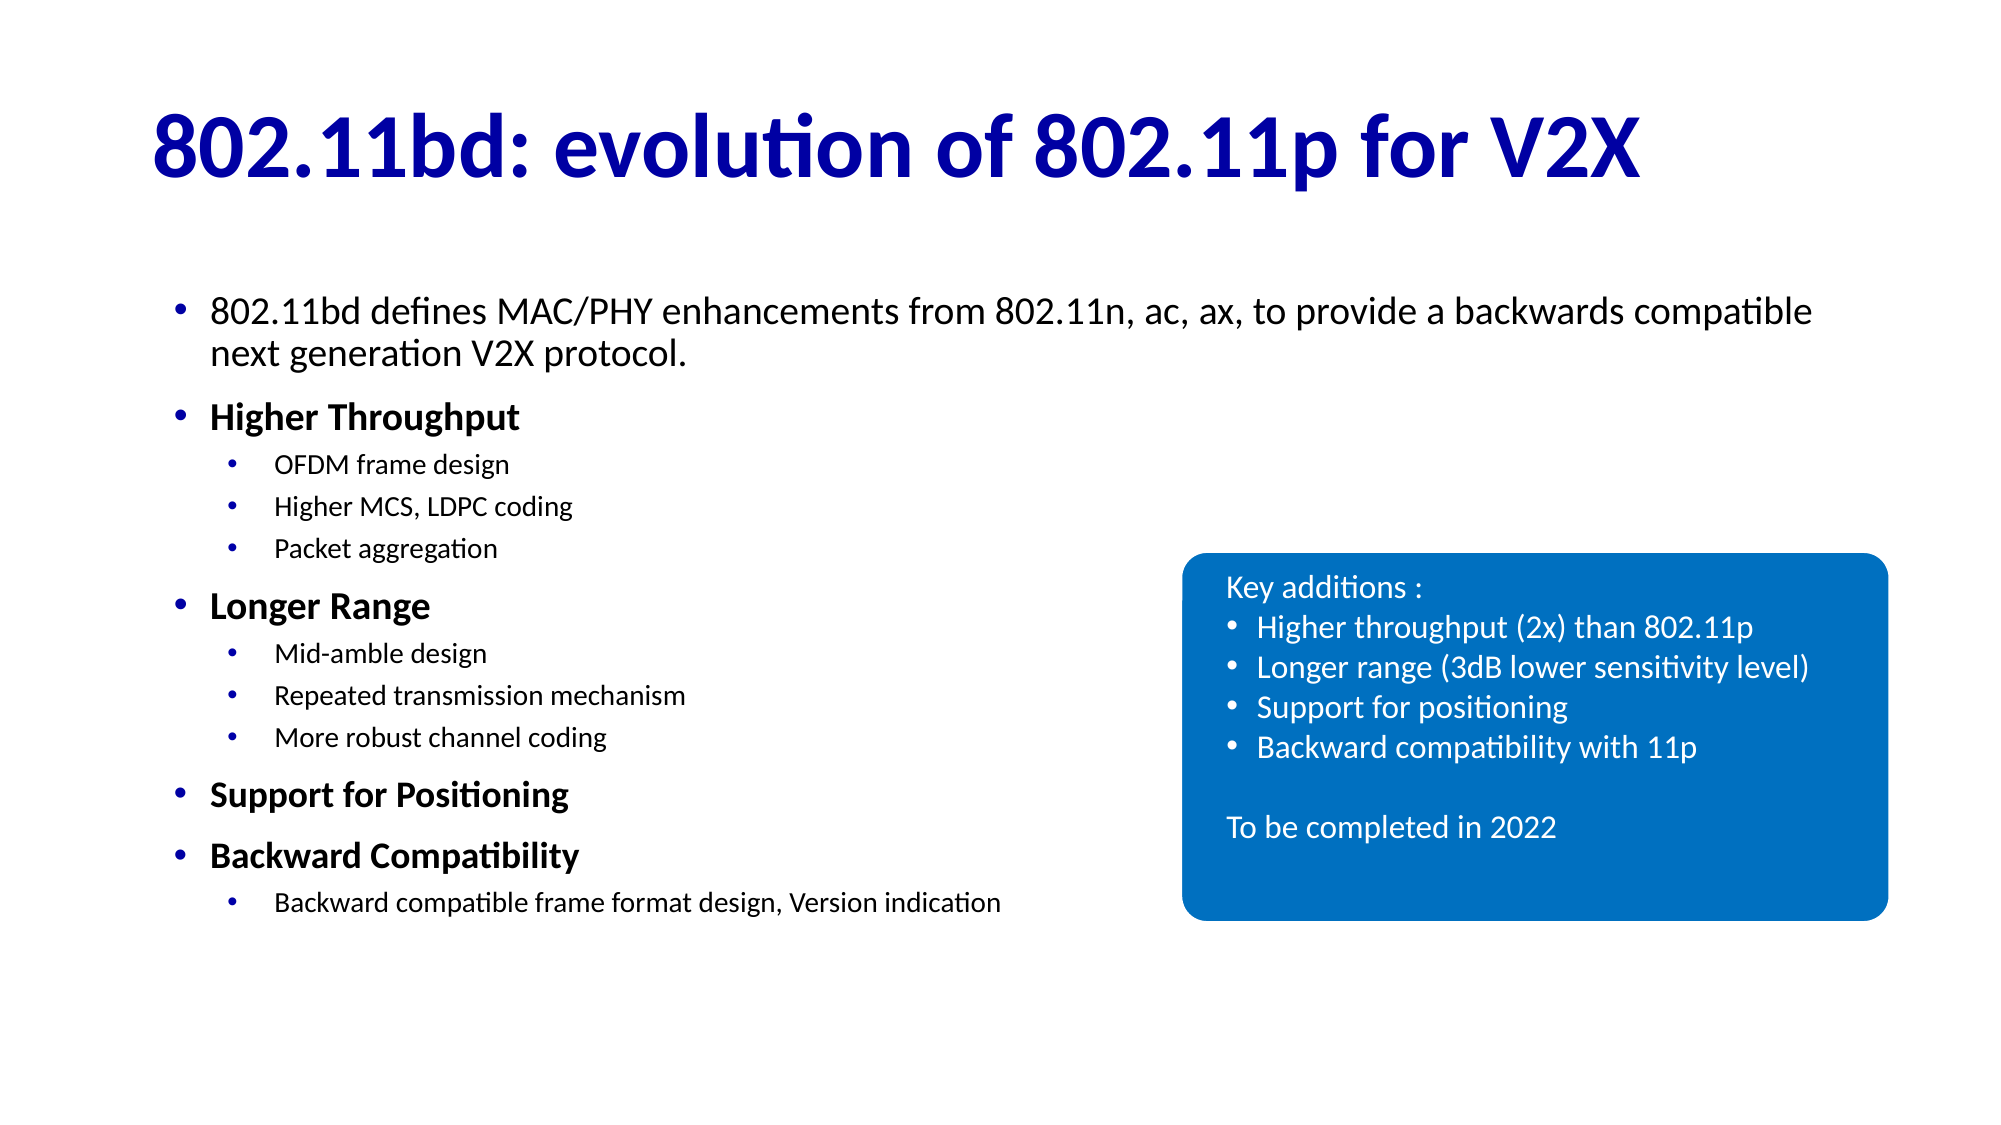

# 802.11bd: evolution of 802.11p for V2X
802.11bd defines MAC/PHY enhancements from 802.11n, ac, ax, to provide a backwards compatible next generation V2X protocol.
Higher Throughput
OFDM frame design
Higher MCS, LDPC coding
Packet aggregation
Longer Range
Mid-amble design
Repeated transmission mechanism
More robust channel coding
Support for Positioning
Backward Compatibility
Backward compatible frame format design, Version indication

Key additions :
Higher throughput (2x) than 802.11p
Longer range (3dB lower sensitivity level)
Support for positioning
Backward compatibility with 11p

To be completed in 2022